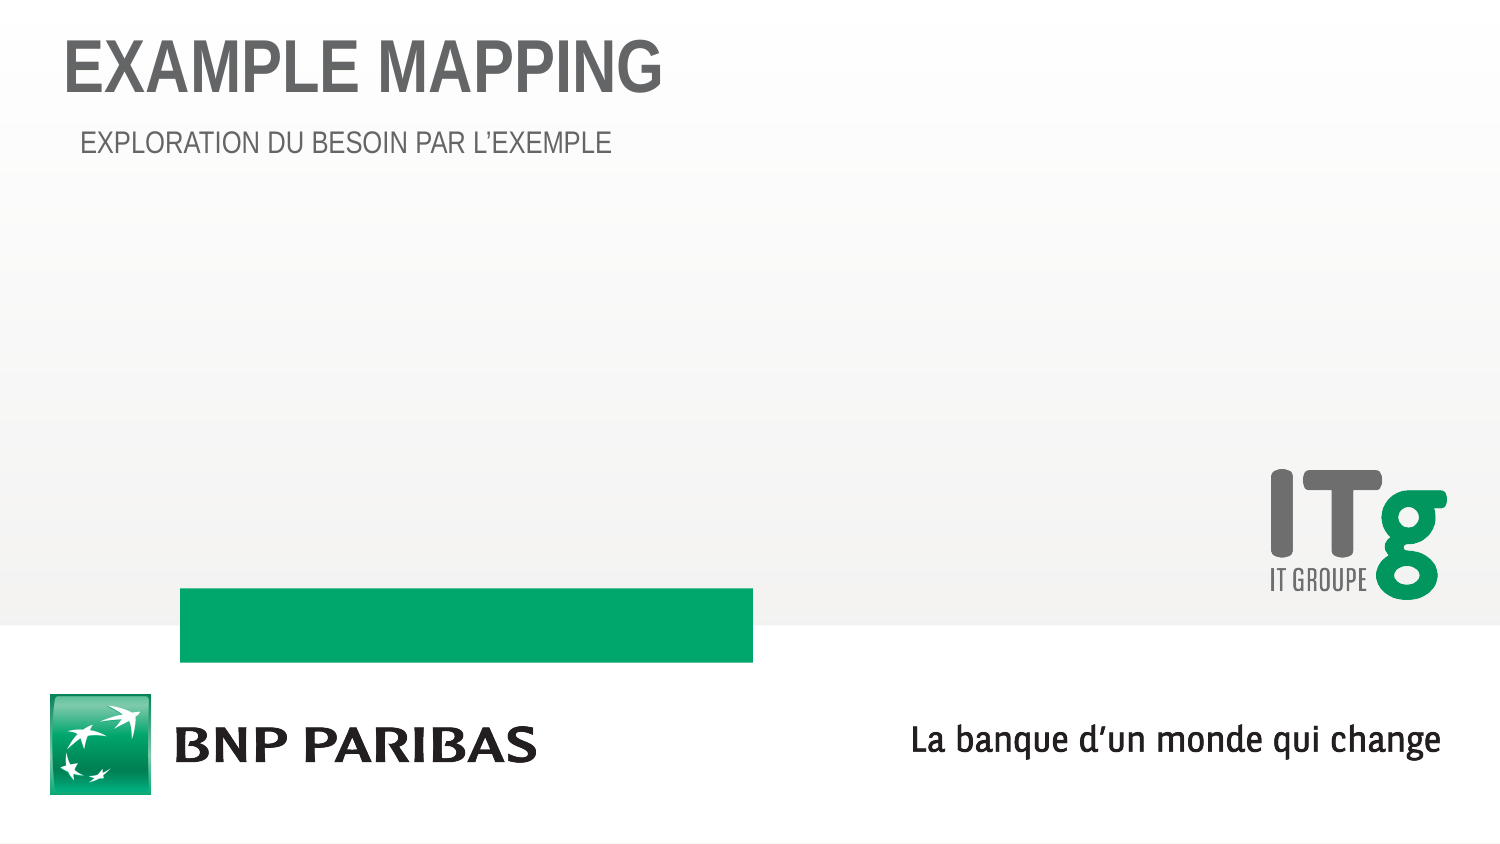

# Example mapping
Exploration du besoin par l’exemple